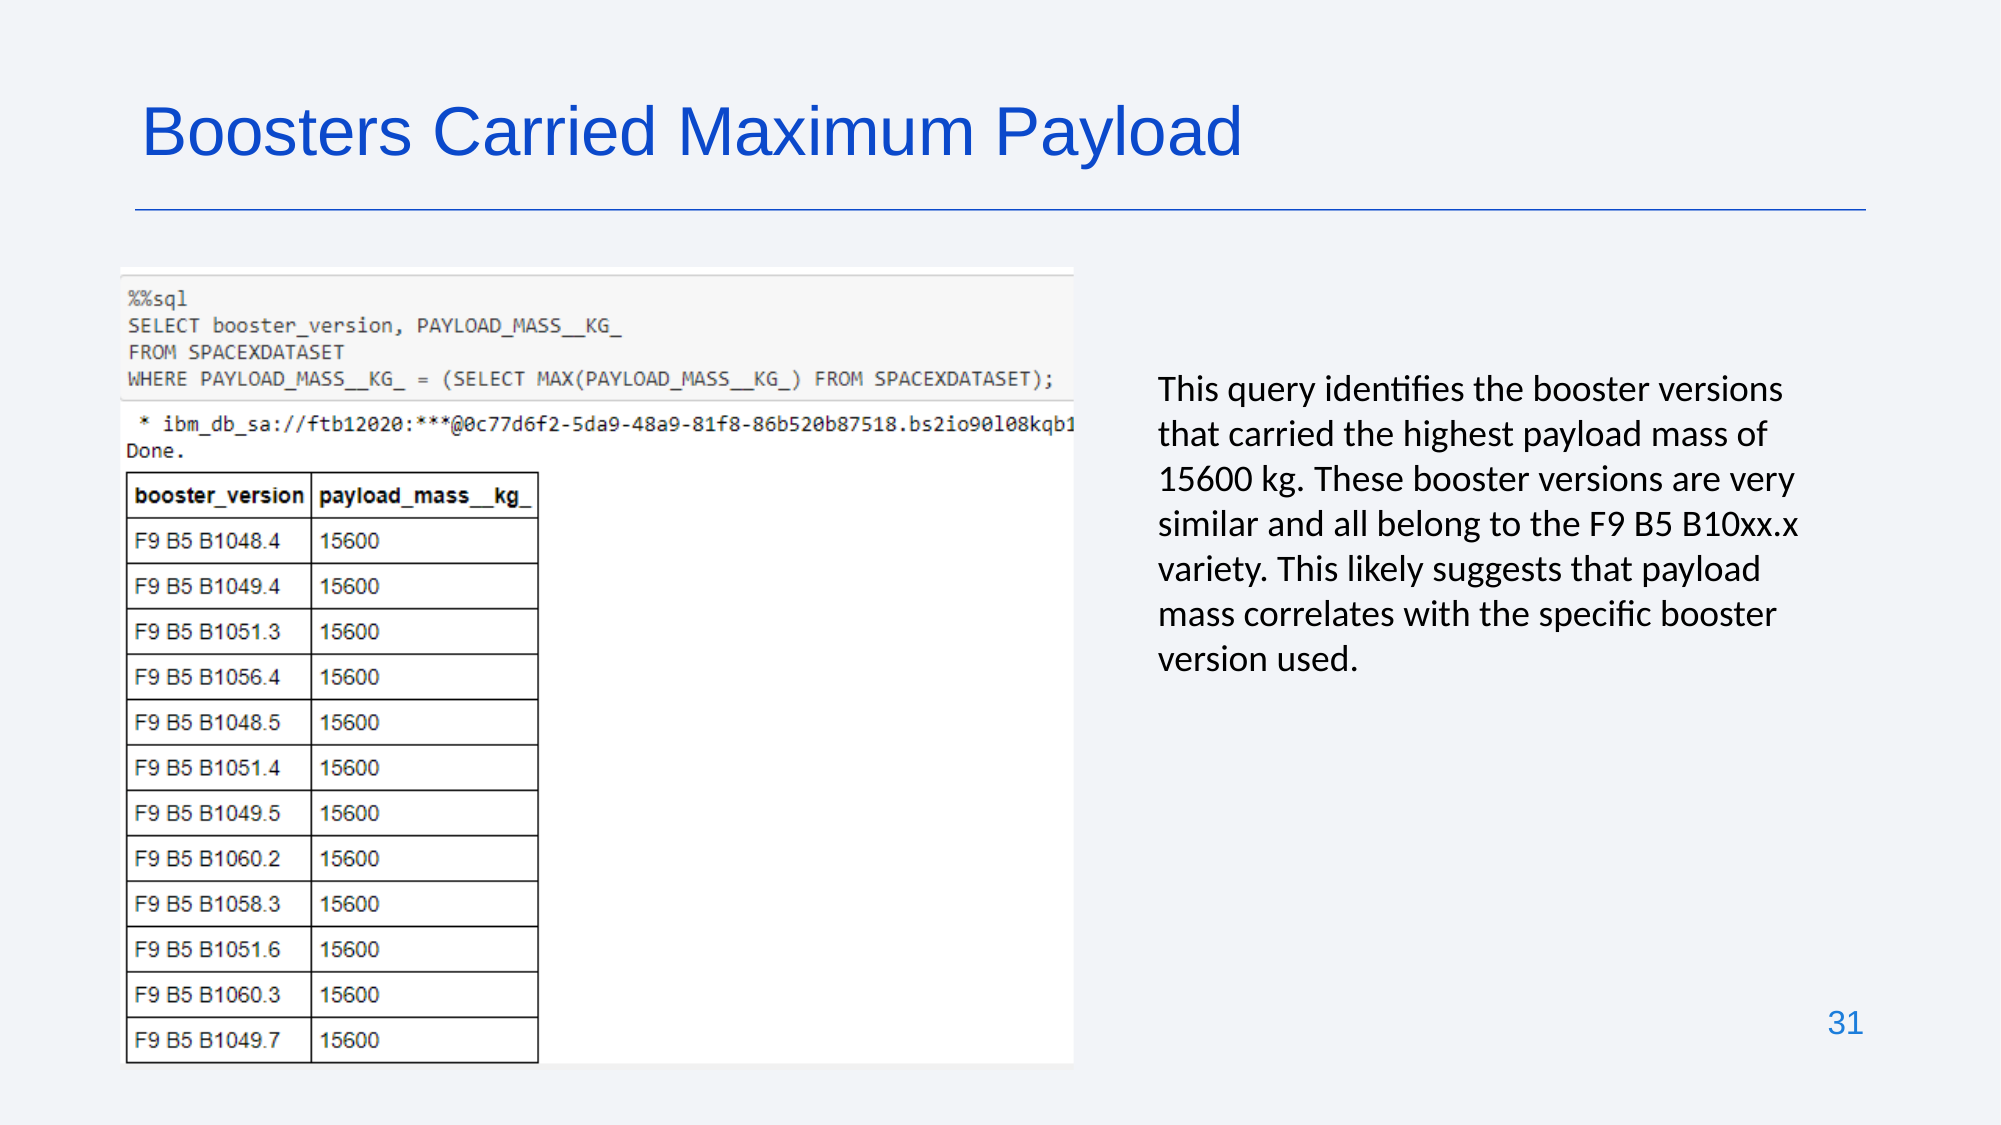

Boosters Carried Maximum Payload

This query identifies the booster versions that carried the highest payload mass of 15600 kg. These booster versions are very similar and all belong to the F9 B5 B10xx.x variety. This likely suggests that payload mass correlates with the specific booster version used.
31